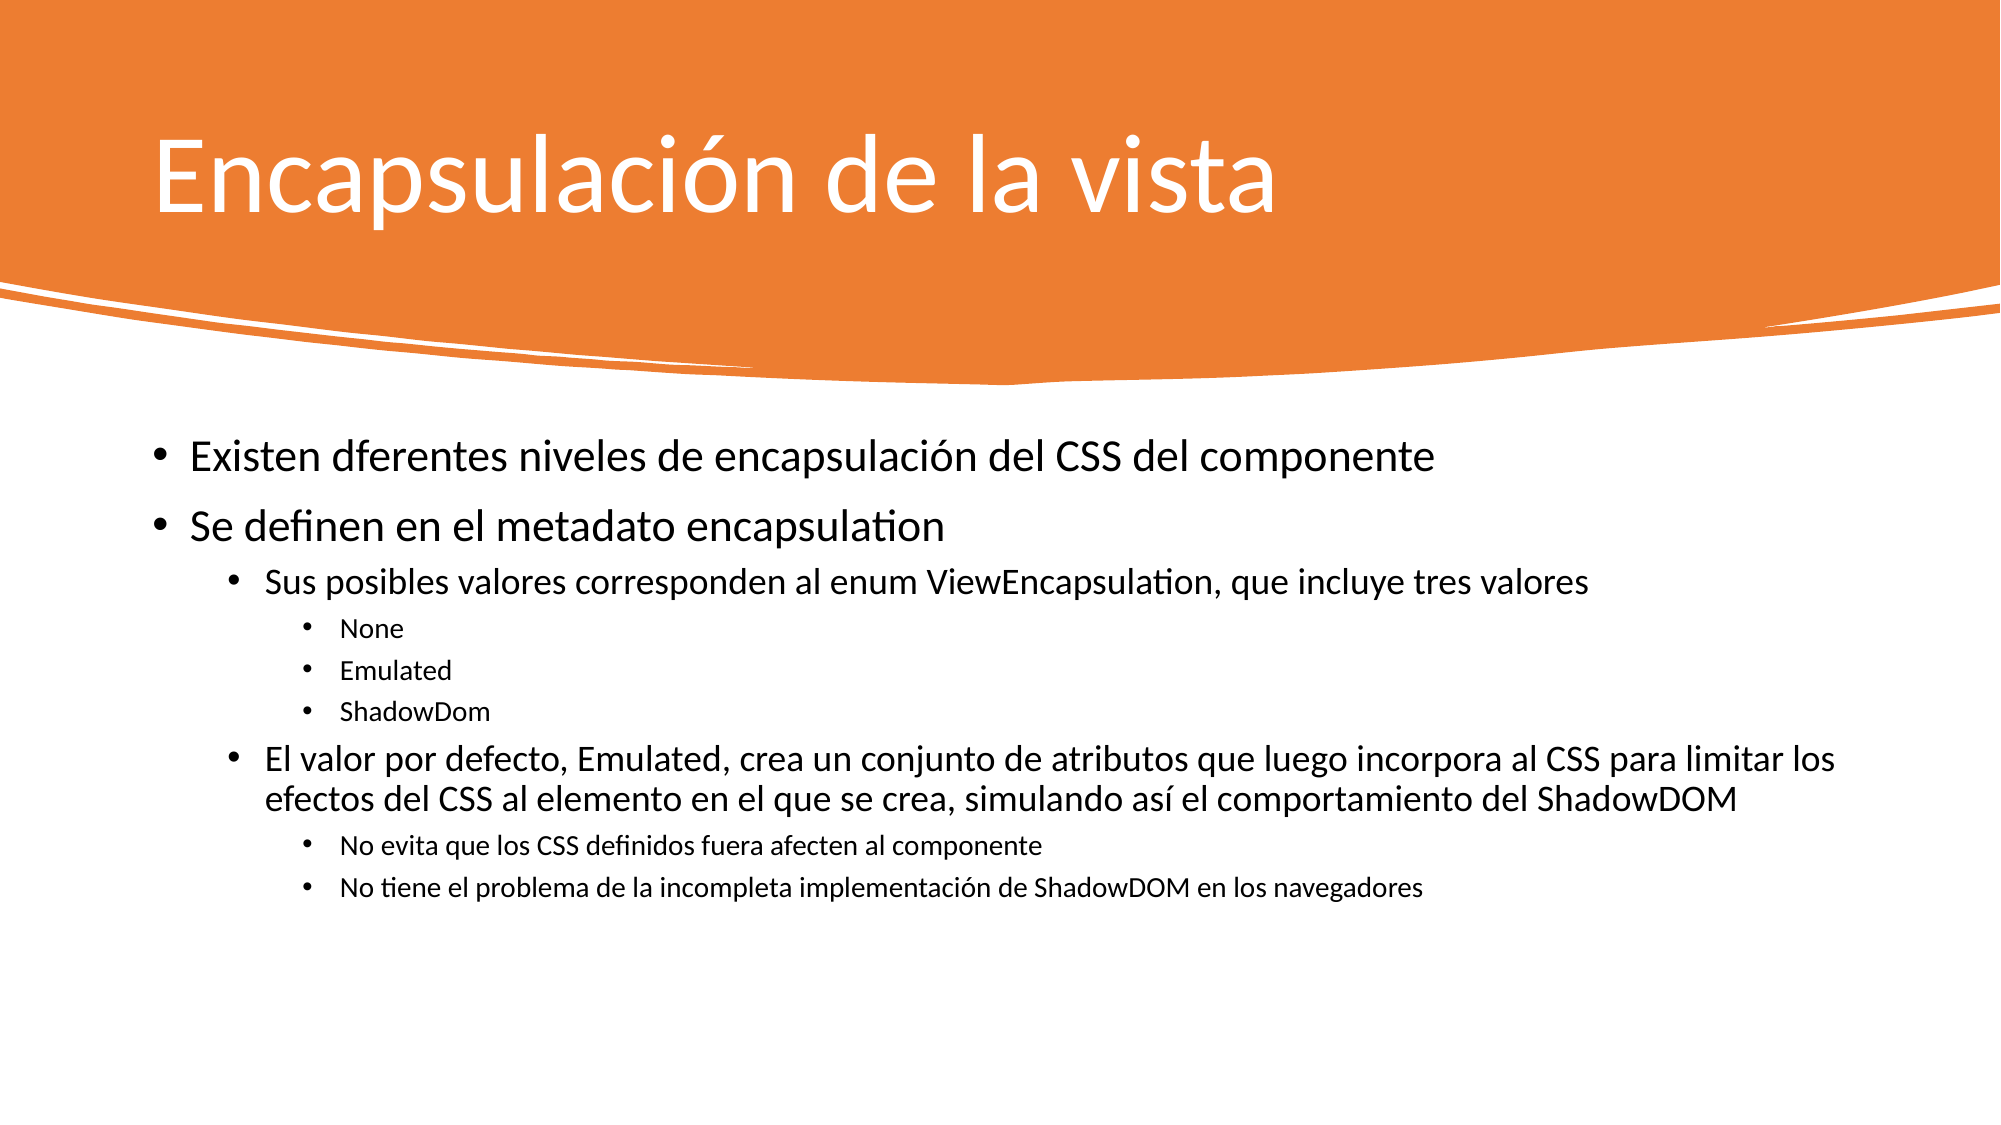

# Encapsulación de la vista
Existen dferentes niveles de encapsulación del CSS del componente
Se definen en el metadato encapsulation
Sus posibles valores corresponden al enum ViewEncapsulation, que incluye tres valores
None
Emulated
ShadowDom
El valor por defecto, Emulated, crea un conjunto de atributos que luego incorpora al CSS para limitar los efectos del CSS al elemento en el que se crea, simulando así el comportamiento del ShadowDOM
No evita que los CSS definidos fuera afecten al componente
No tiene el problema de la incompleta implementación de ShadowDOM en los navegadores